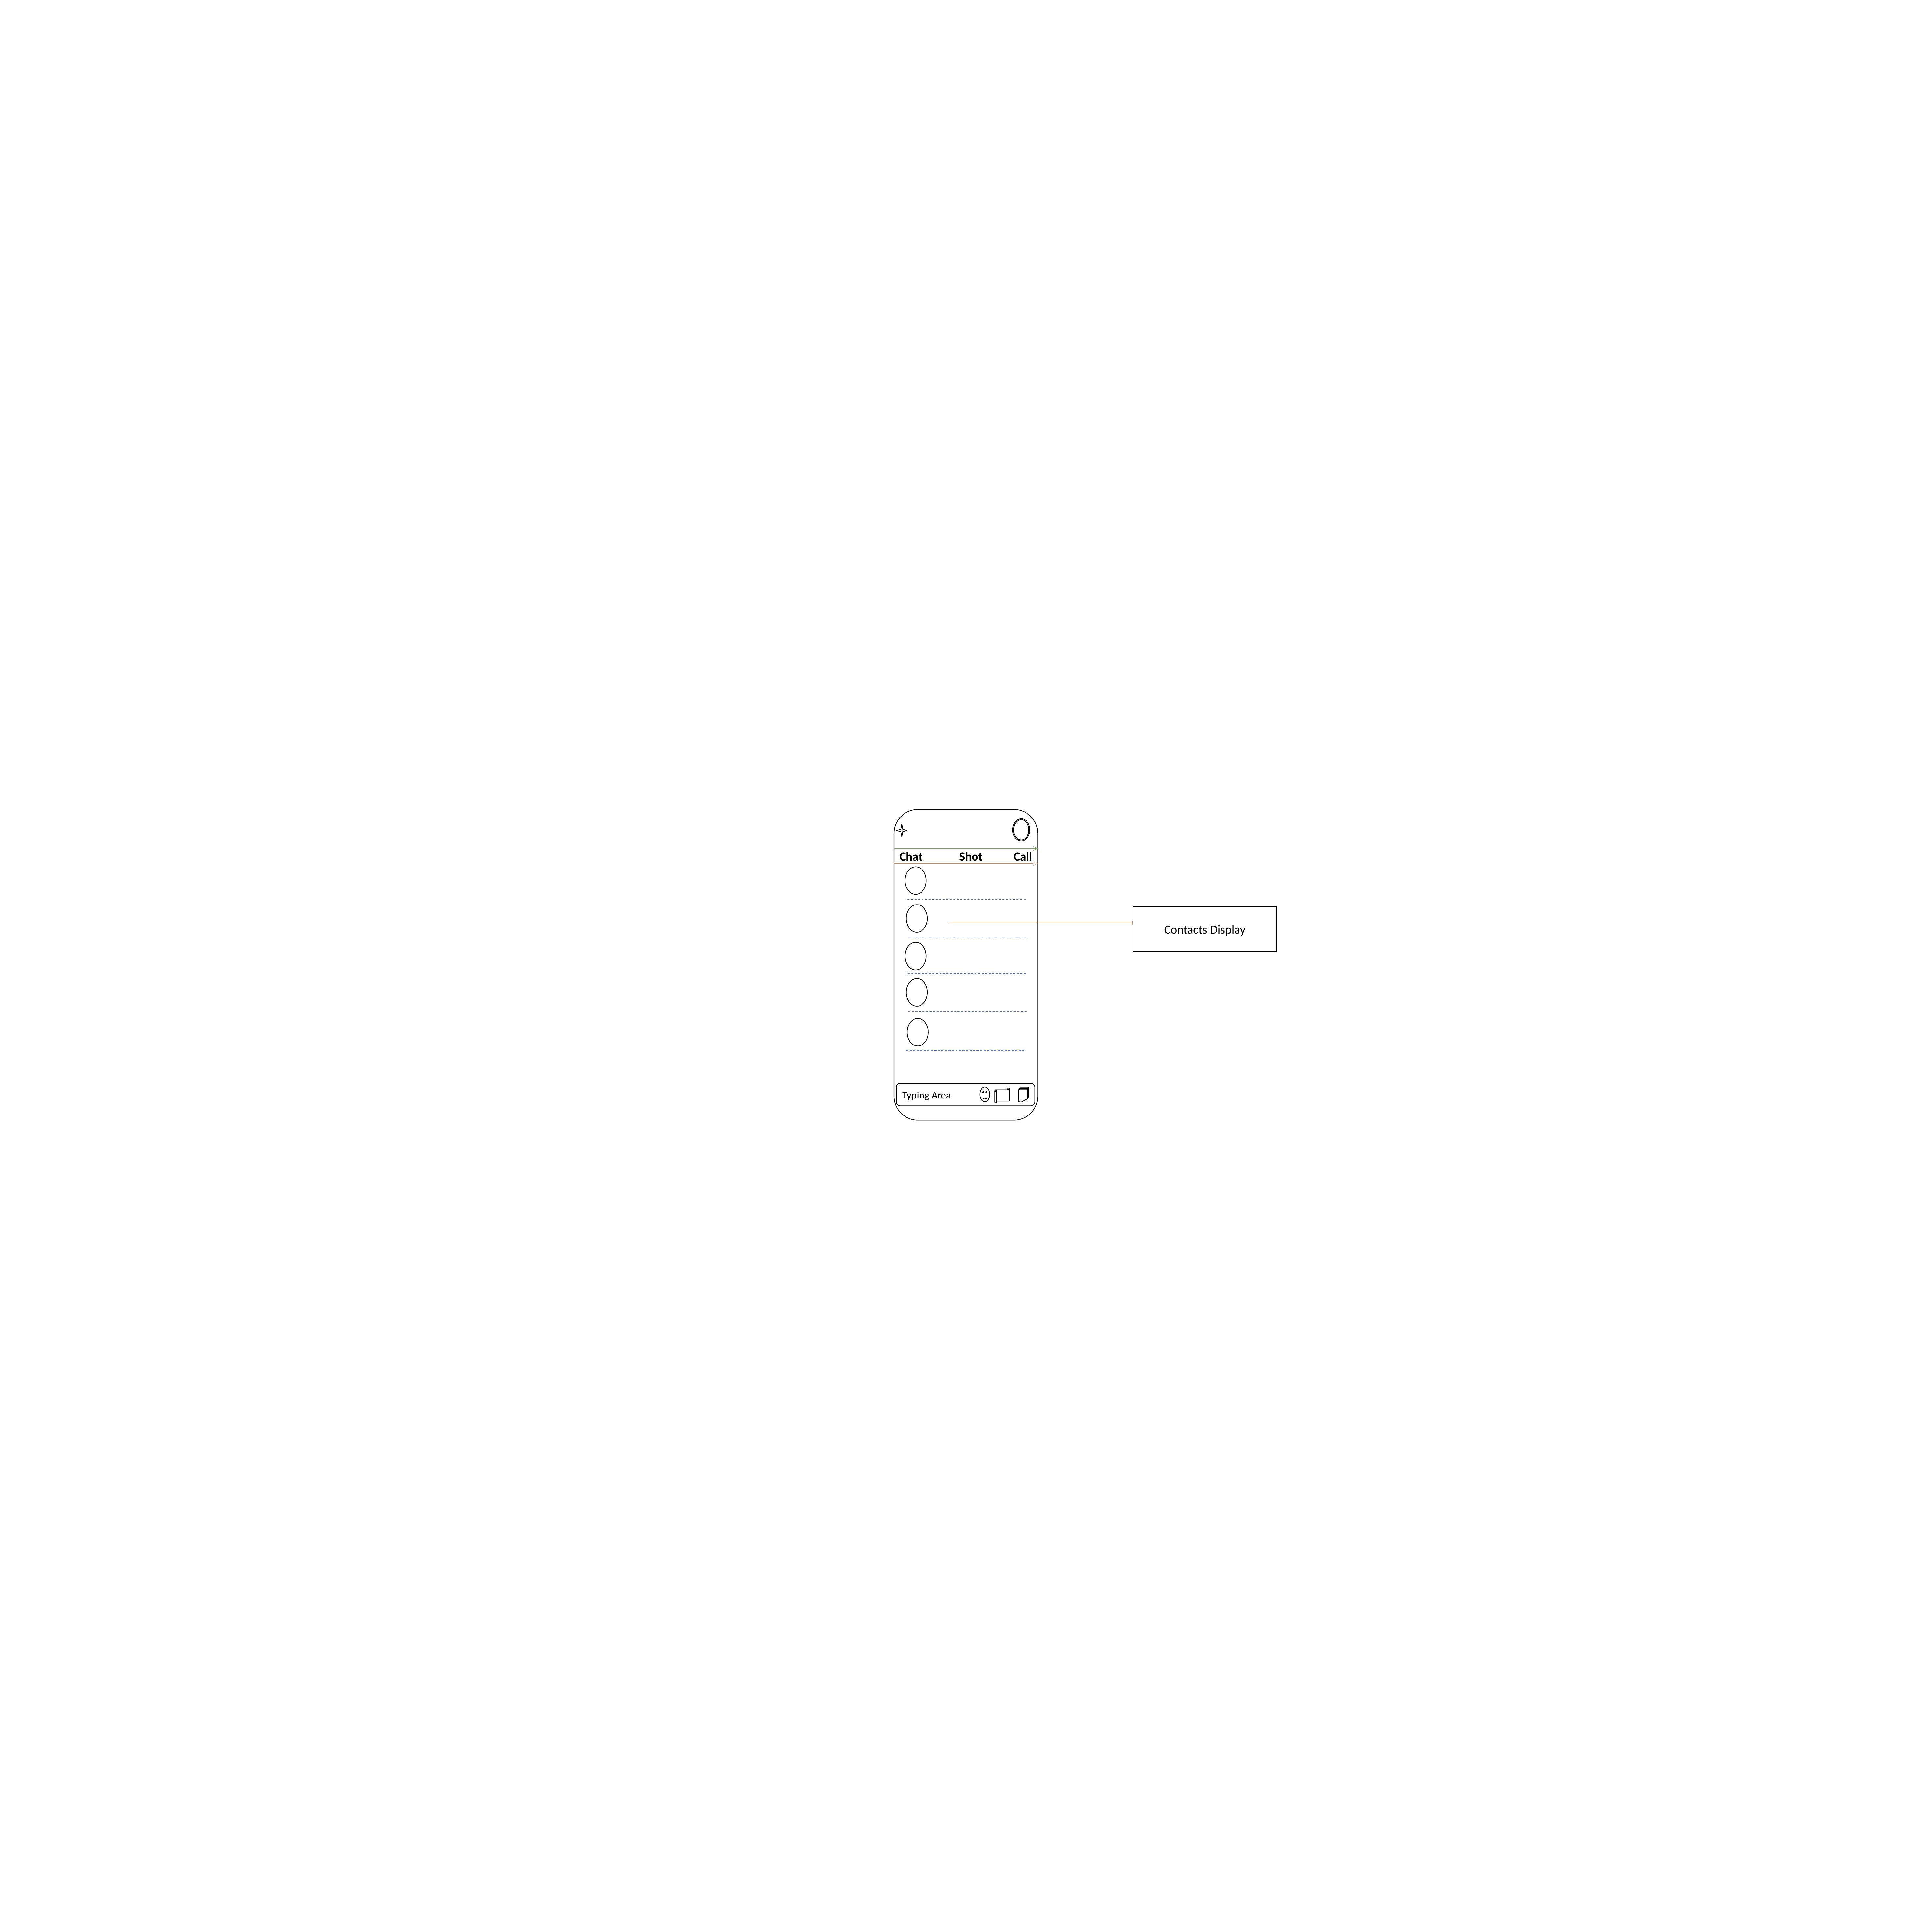

Shot
Chat
Call

Contacts Display

Typing Area